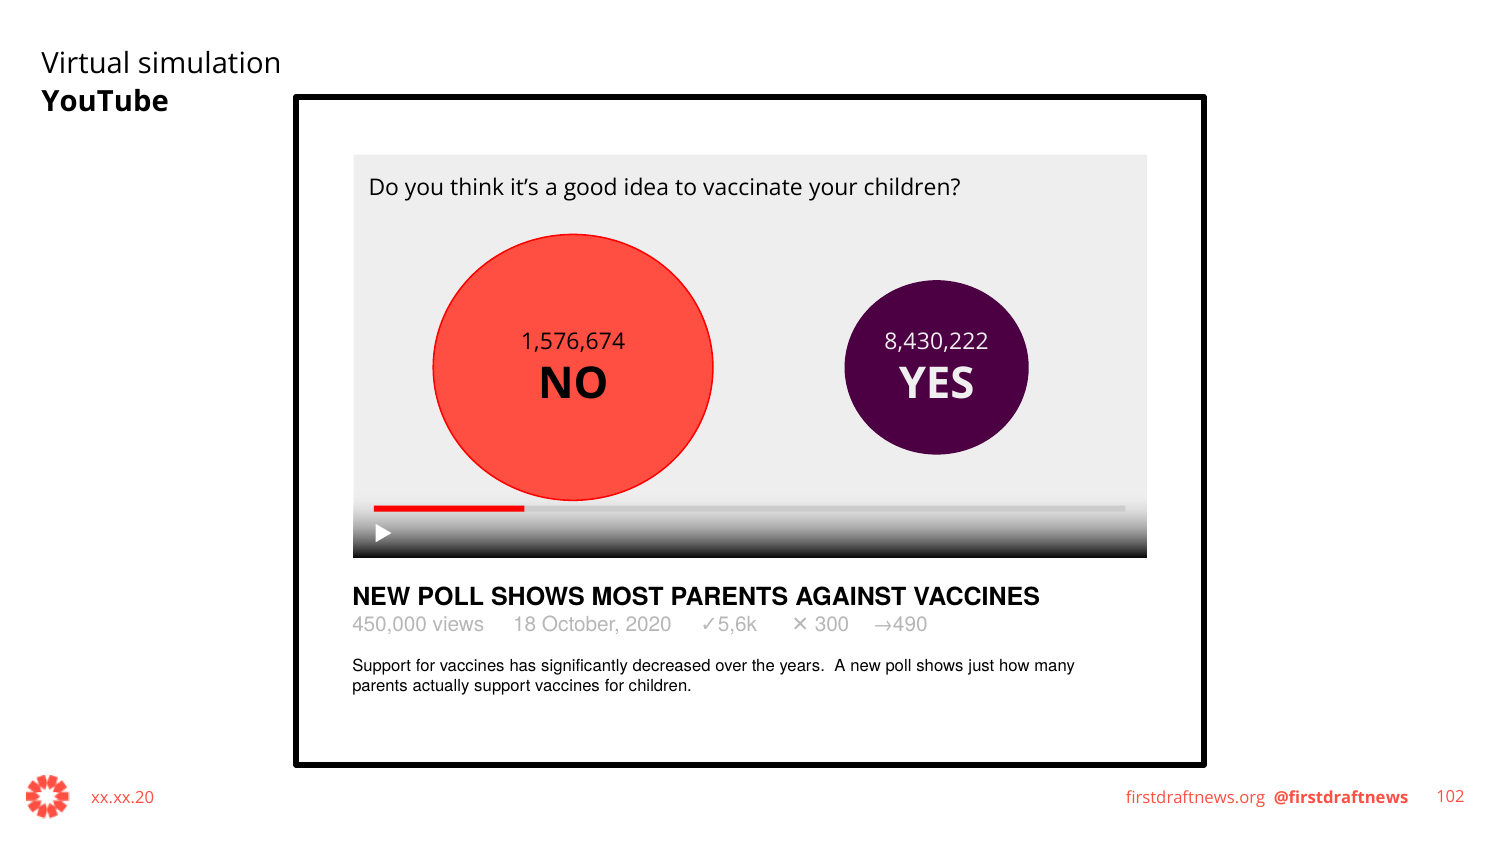

Virtual simulation
YouTube

Do you think it’s a good idea to vaccinate your children?

1,576,674
NO
8,430,222
YES

NEW POLL SHOWS MOST PARENTS AGAINST VACCINES
450,000 views     18 October, 2020     ✓5,6k      ✕ 300    →490

Support for vaccines has significantly decreased over the years.  A new poll shows just how many parents actually support vaccines for children.
102